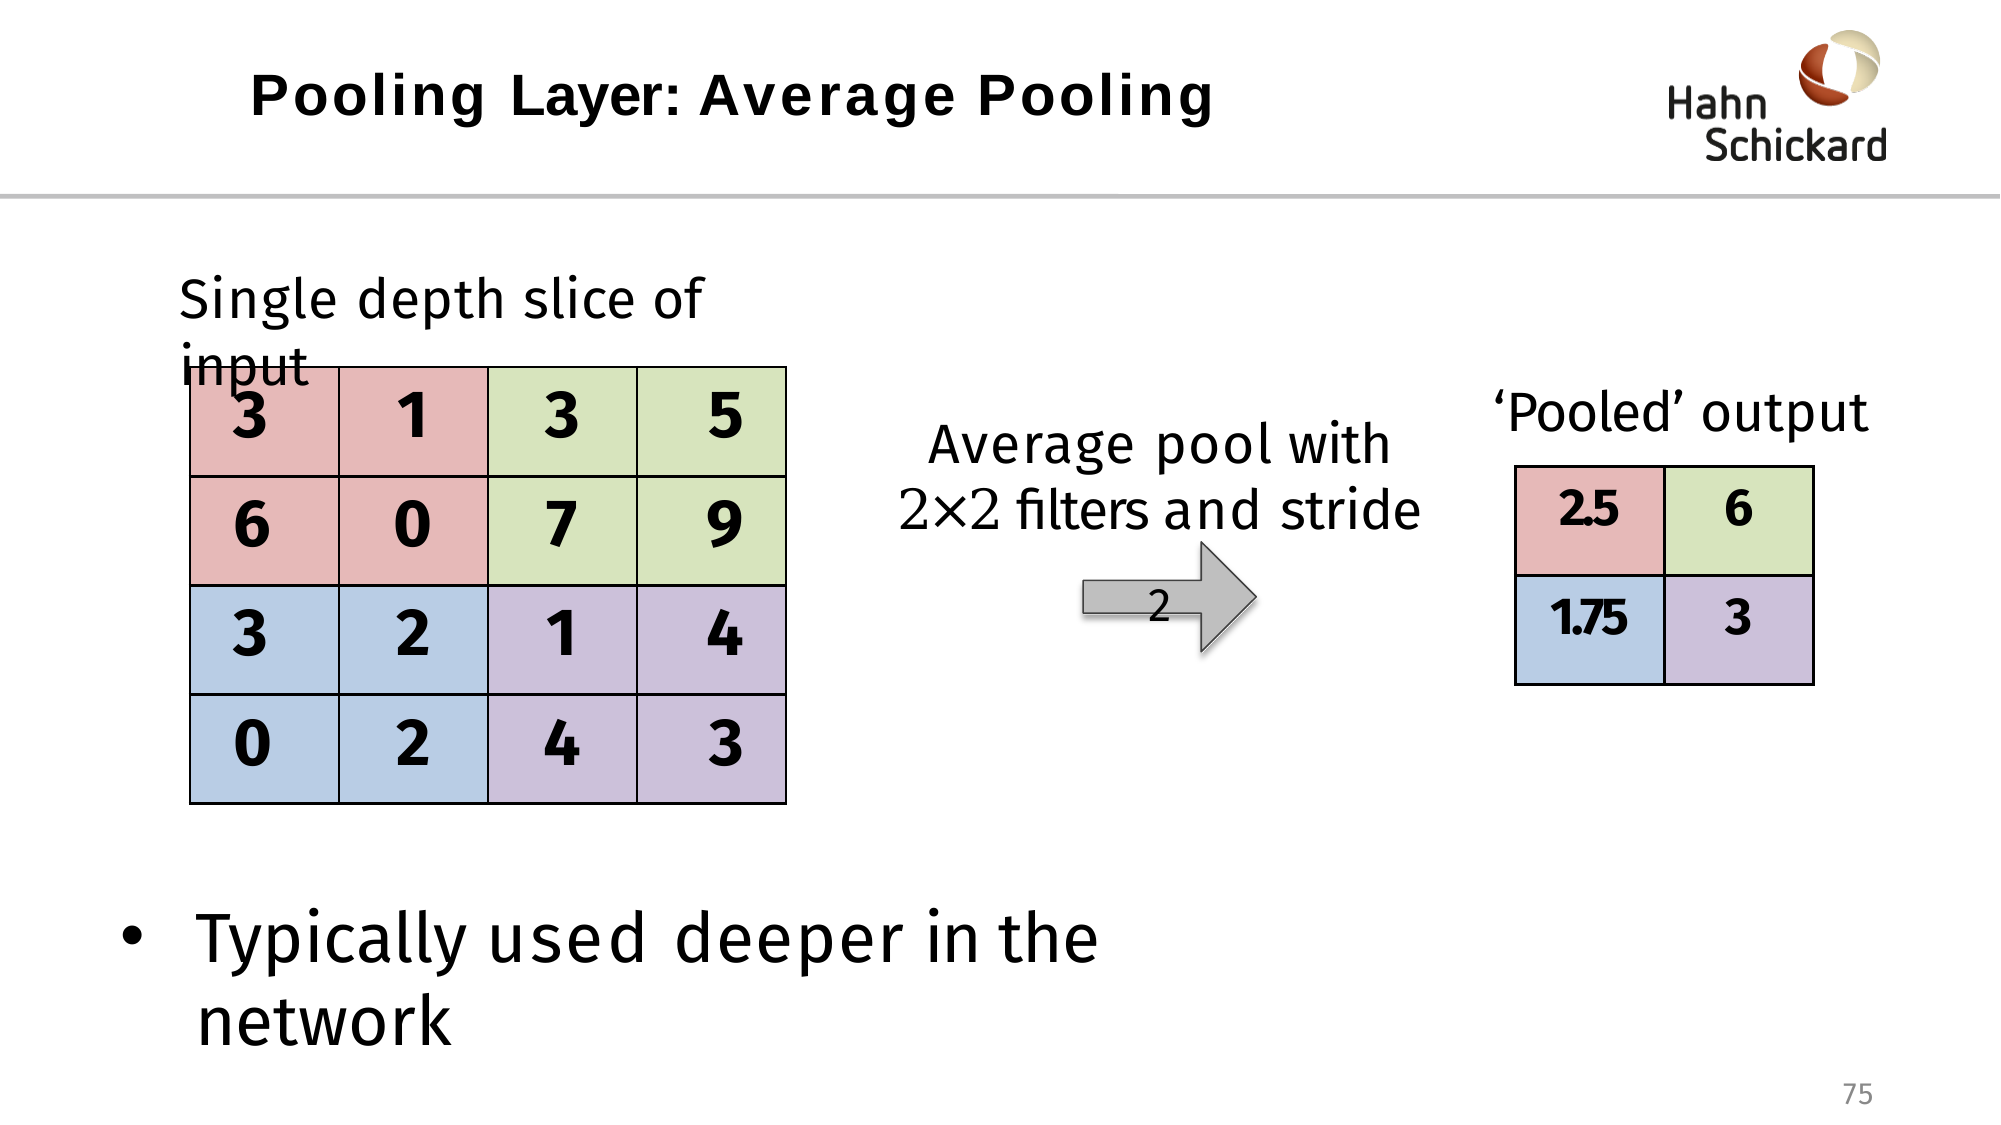

# Pooling Layer: Average Pooling
Single depth slice of input
| 3 | 1 | 3 | 5 |
| --- | --- | --- | --- |
| 6 | 0 | 7 | 9 |
| 3 | 2 | 1 | 4 |
| 0 | 2 | 4 | 3 |
‘Pooled’ output
Average pool with
2×2 filters and stride 2
| 2.5 | 6 |
| --- | --- |
| 1.75 | 3 |

Typically used deeper in the network
75